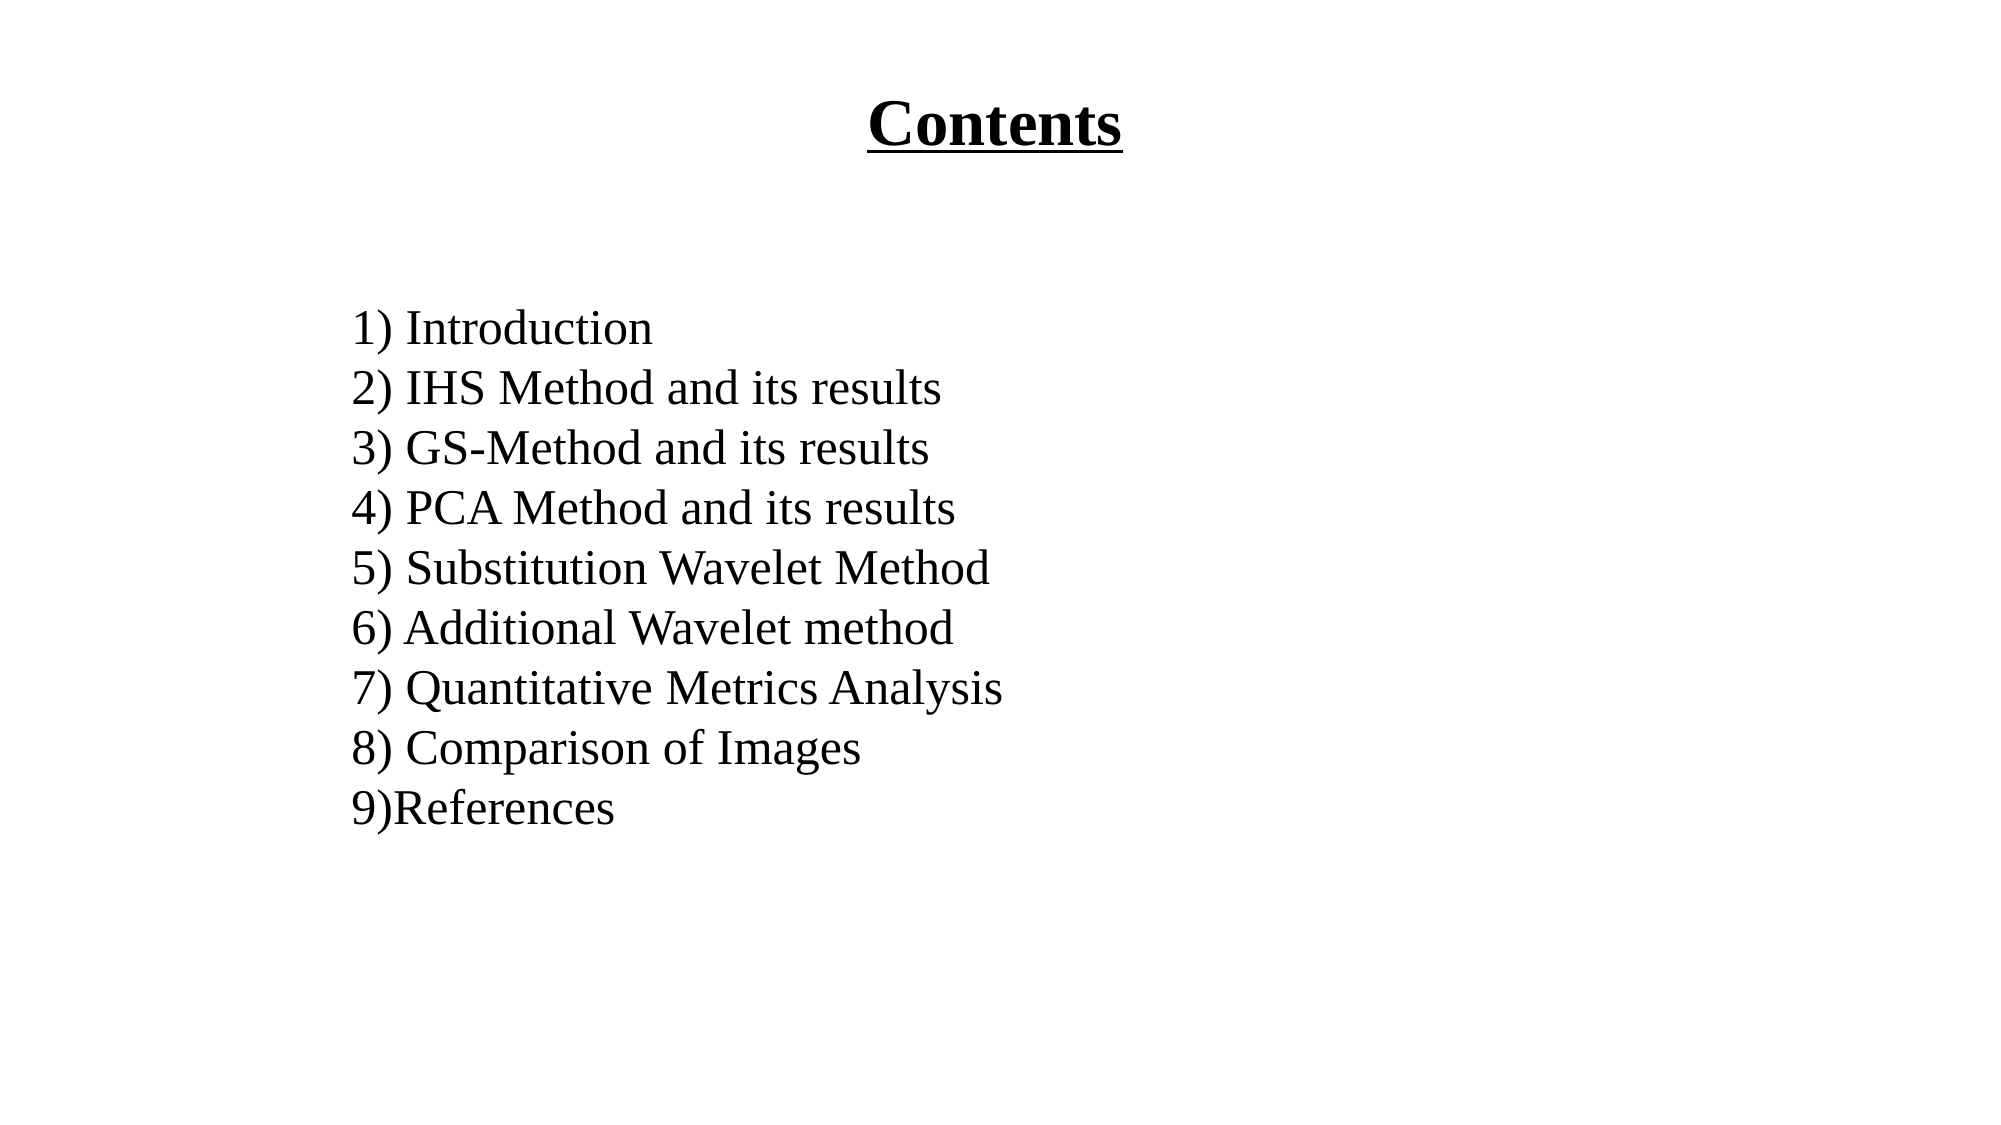

Contents

1) Introduction
2) IHS Method and its results
3) GS-Method and its results
4) PCA Method and its results
5) Substitution Wavelet Method
6) Additional Wavelet method
7) Quantitative Metrics Analysis
8) Comparison of Images
9)References